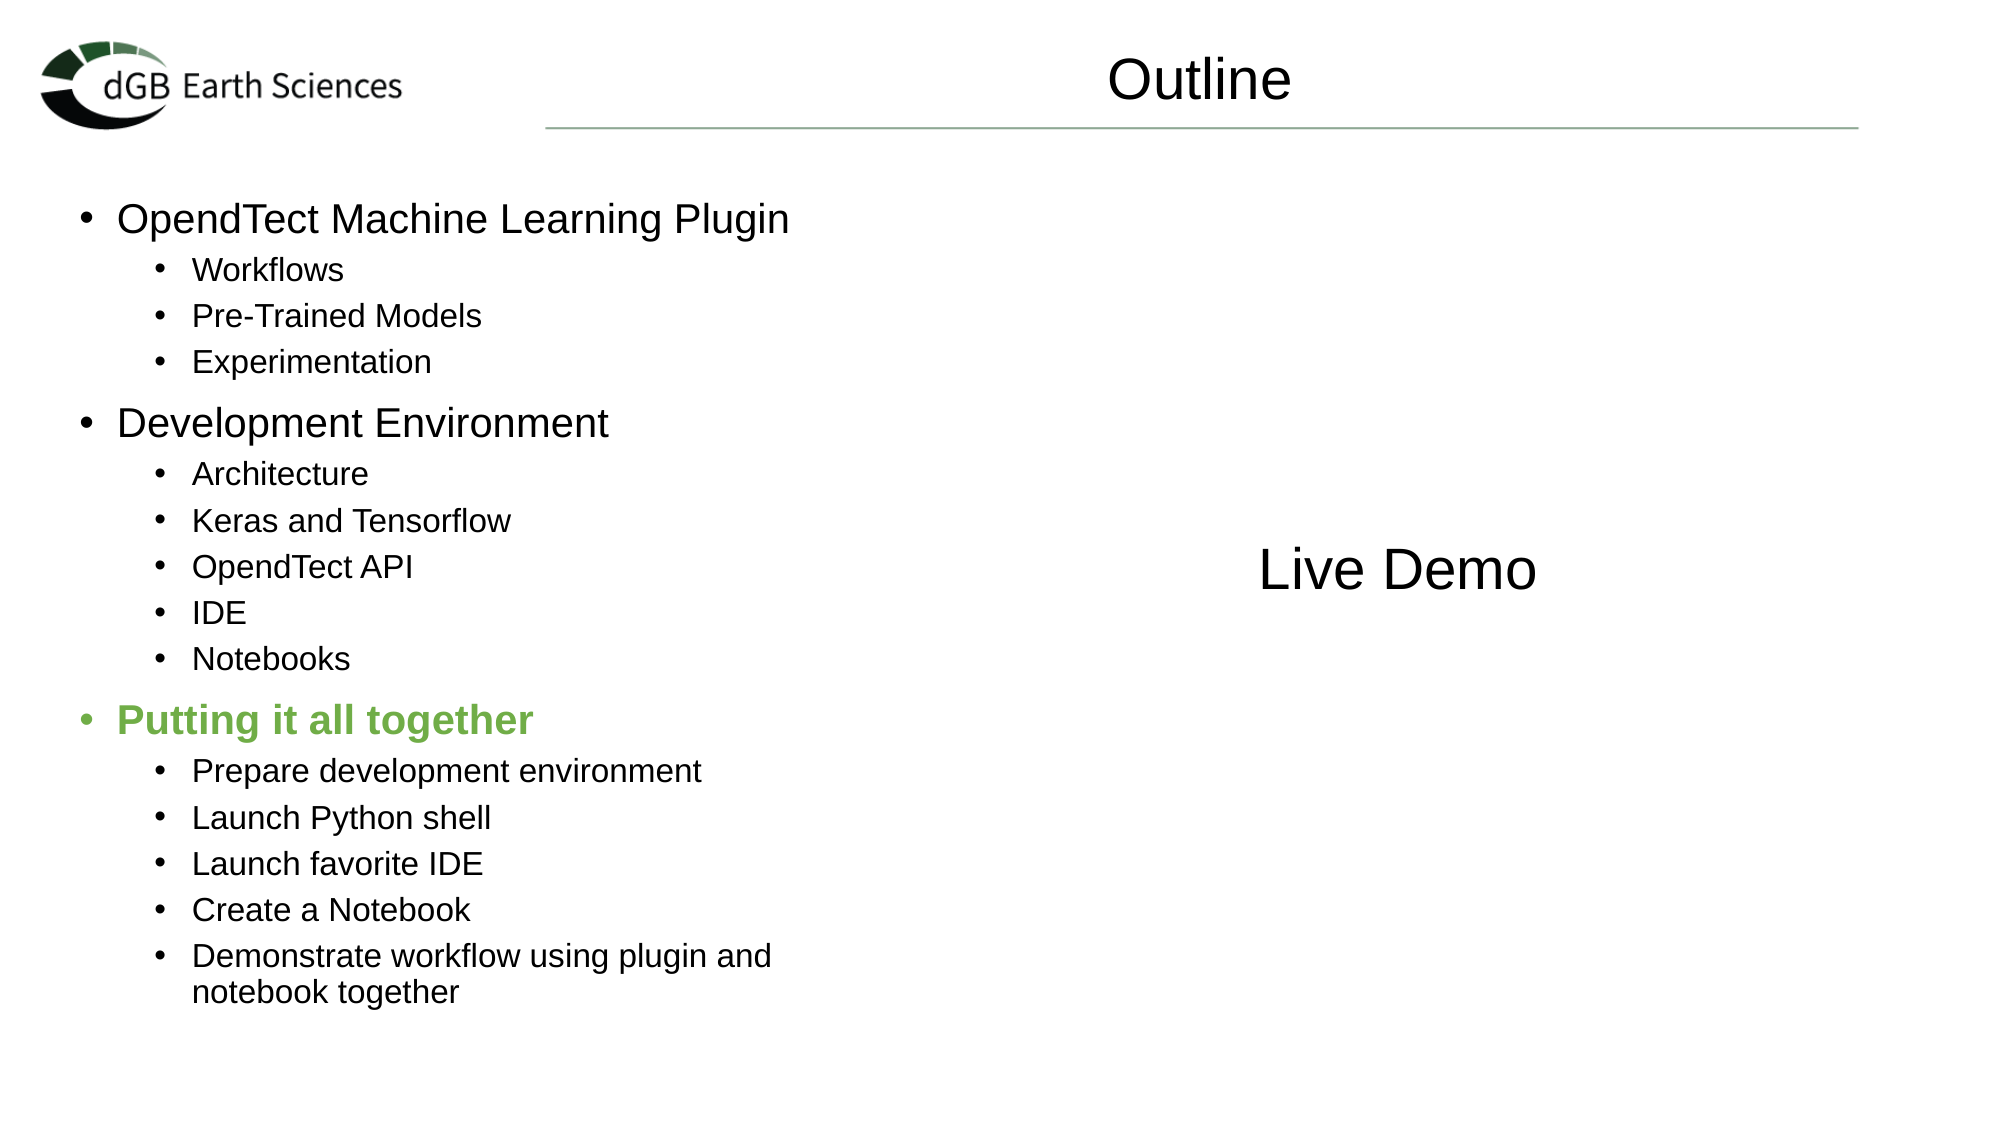

# Outline

                 Live Demo

OpendTect Machine Learning Plugin
Workflows
Pre-Trained Models
Experimentation
Development Environment
Architecture
Keras and Tensorflow
OpendTect API
IDE
Notebooks
Putting it all together
Prepare development environment
Launch Python shell
Launch favorite IDE
Create a Notebook
Demonstrate workflow using plugin and notebook together